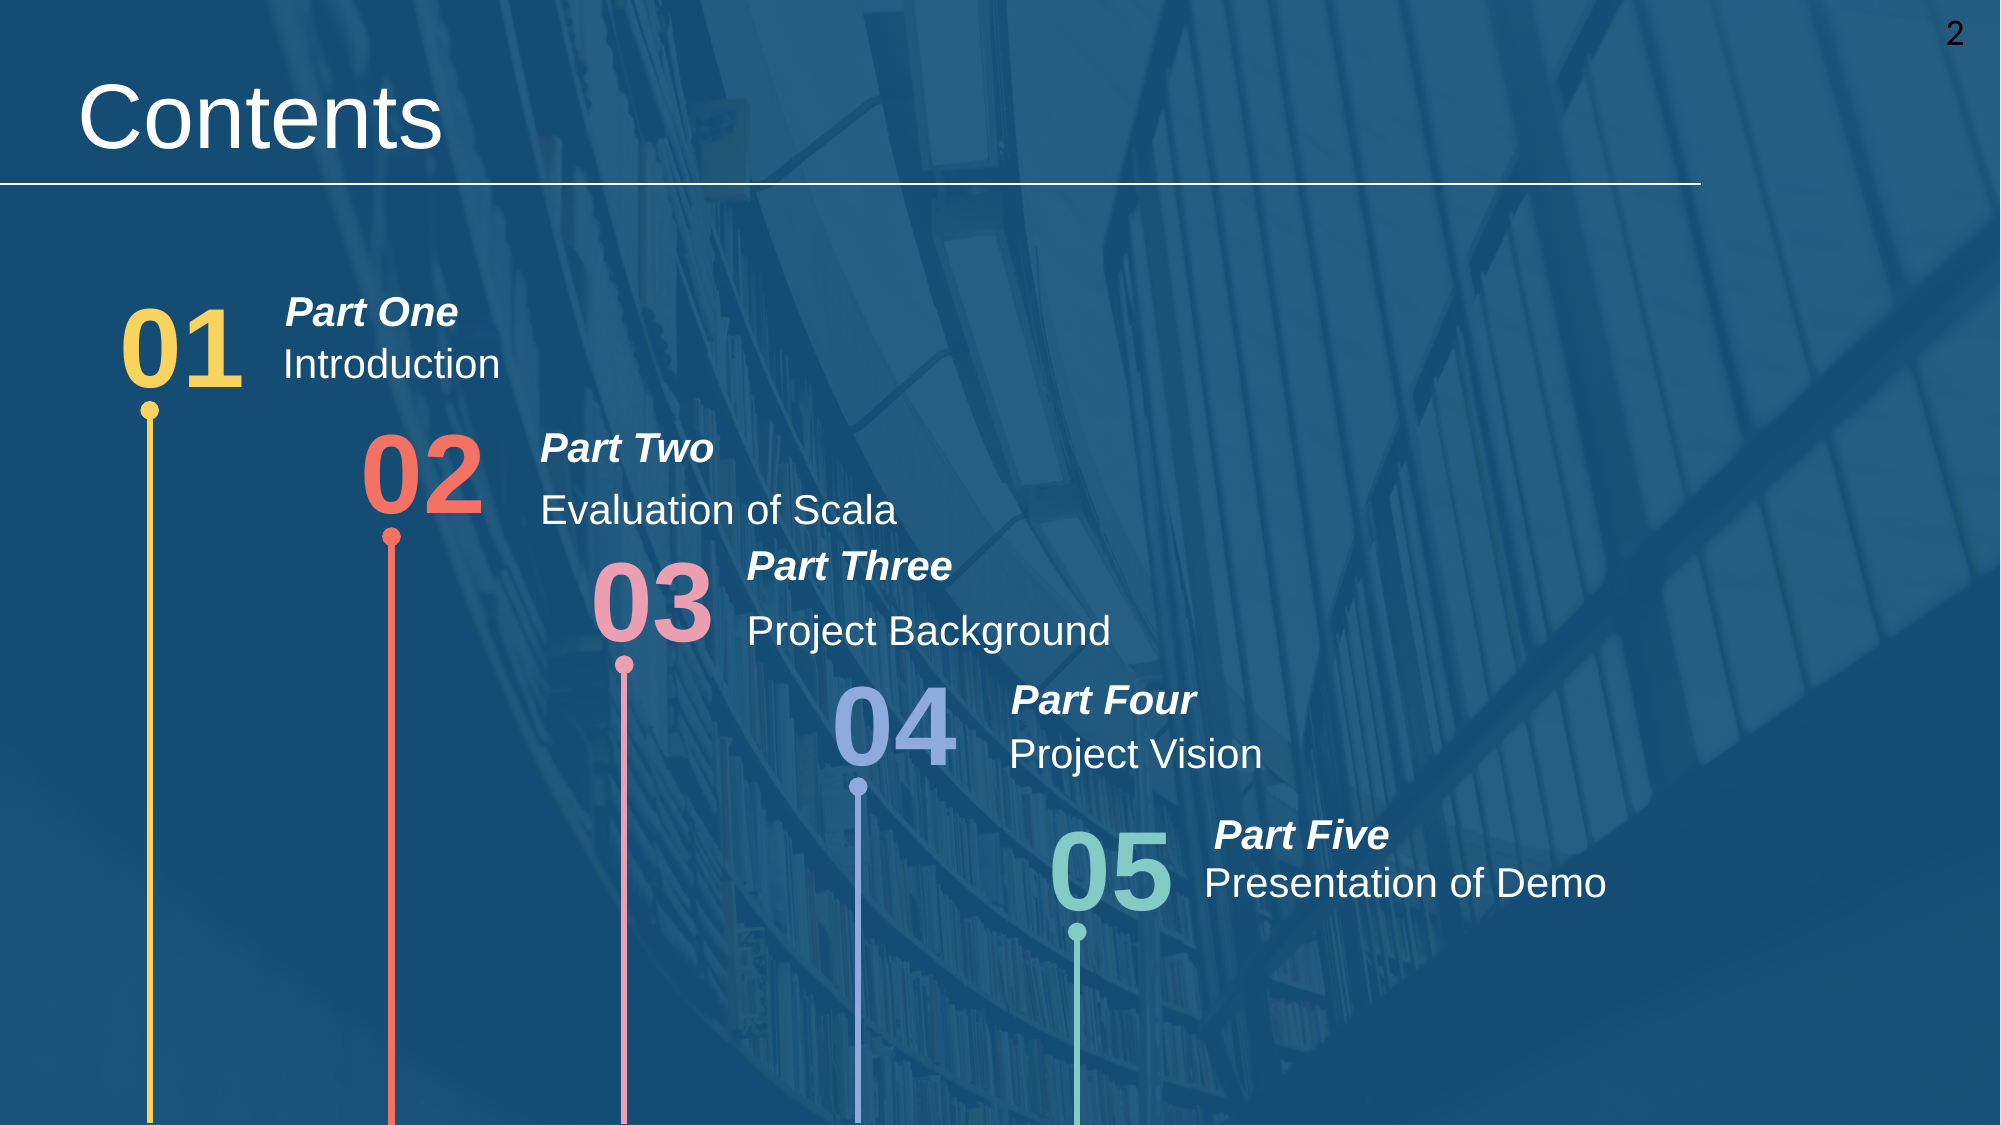

2
Contents
01
Part One
Introduction
02
Part Two
Project Background
Evaluation of Scala
03
Part Three
04
Part Four

Project Vision
05
Part Five
Presentation of Demo